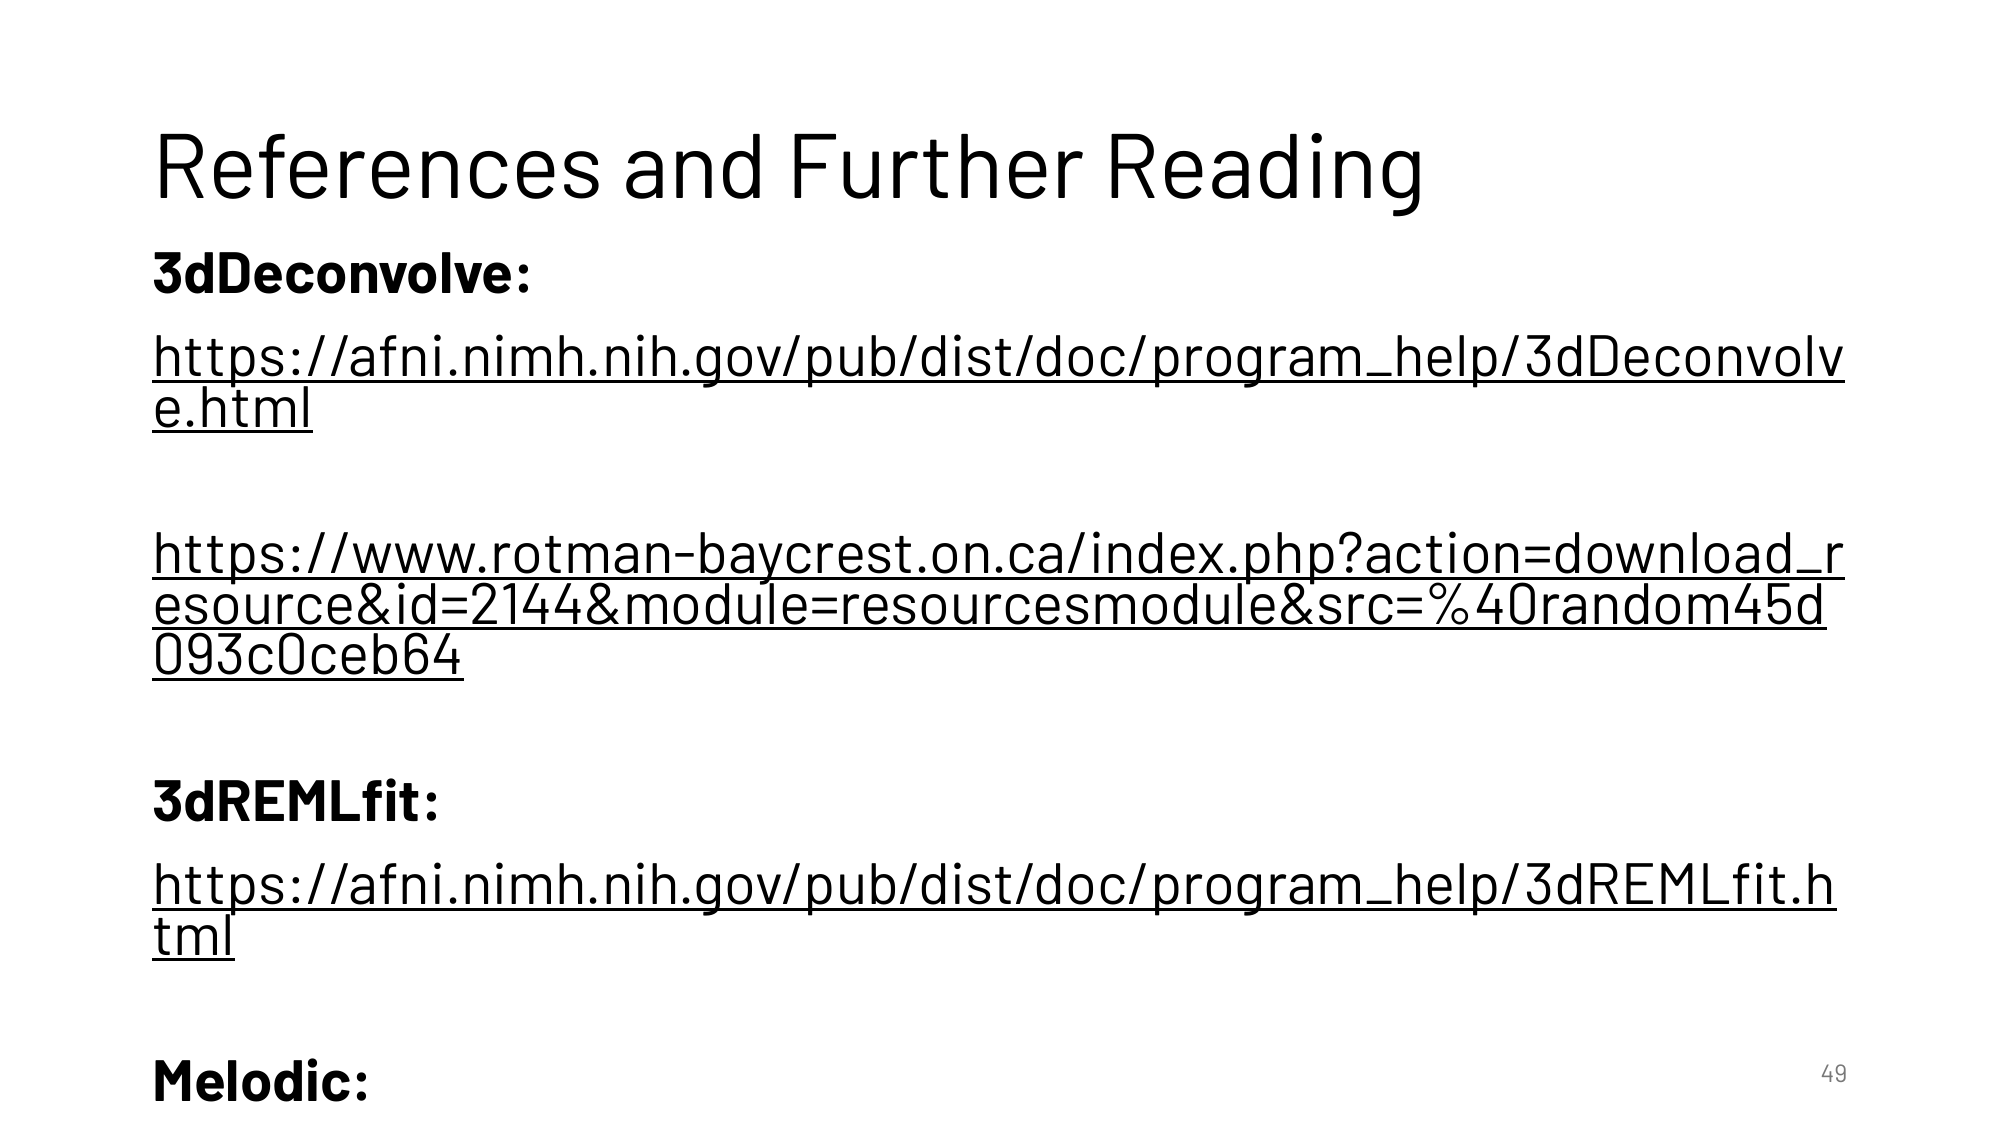

# References and Further Reading
3dDeconvolve:
https://afni.nimh.nih.gov/pub/dist/doc/program_help/3dDeconvolve.html
https://www.rotman-baycrest.on.ca/index.php?action=download_resource&id=2144&module=resourcesmodule&src=%40random45d093c0ceb64
3dREMLfit:
https://afni.nimh.nih.gov/pub/dist/doc/program_help/3dREMLfit.html
Melodic:
https://web.mit.edu/fsl_v5.0.10/fsl/doc/wiki/MELODIC.html

49